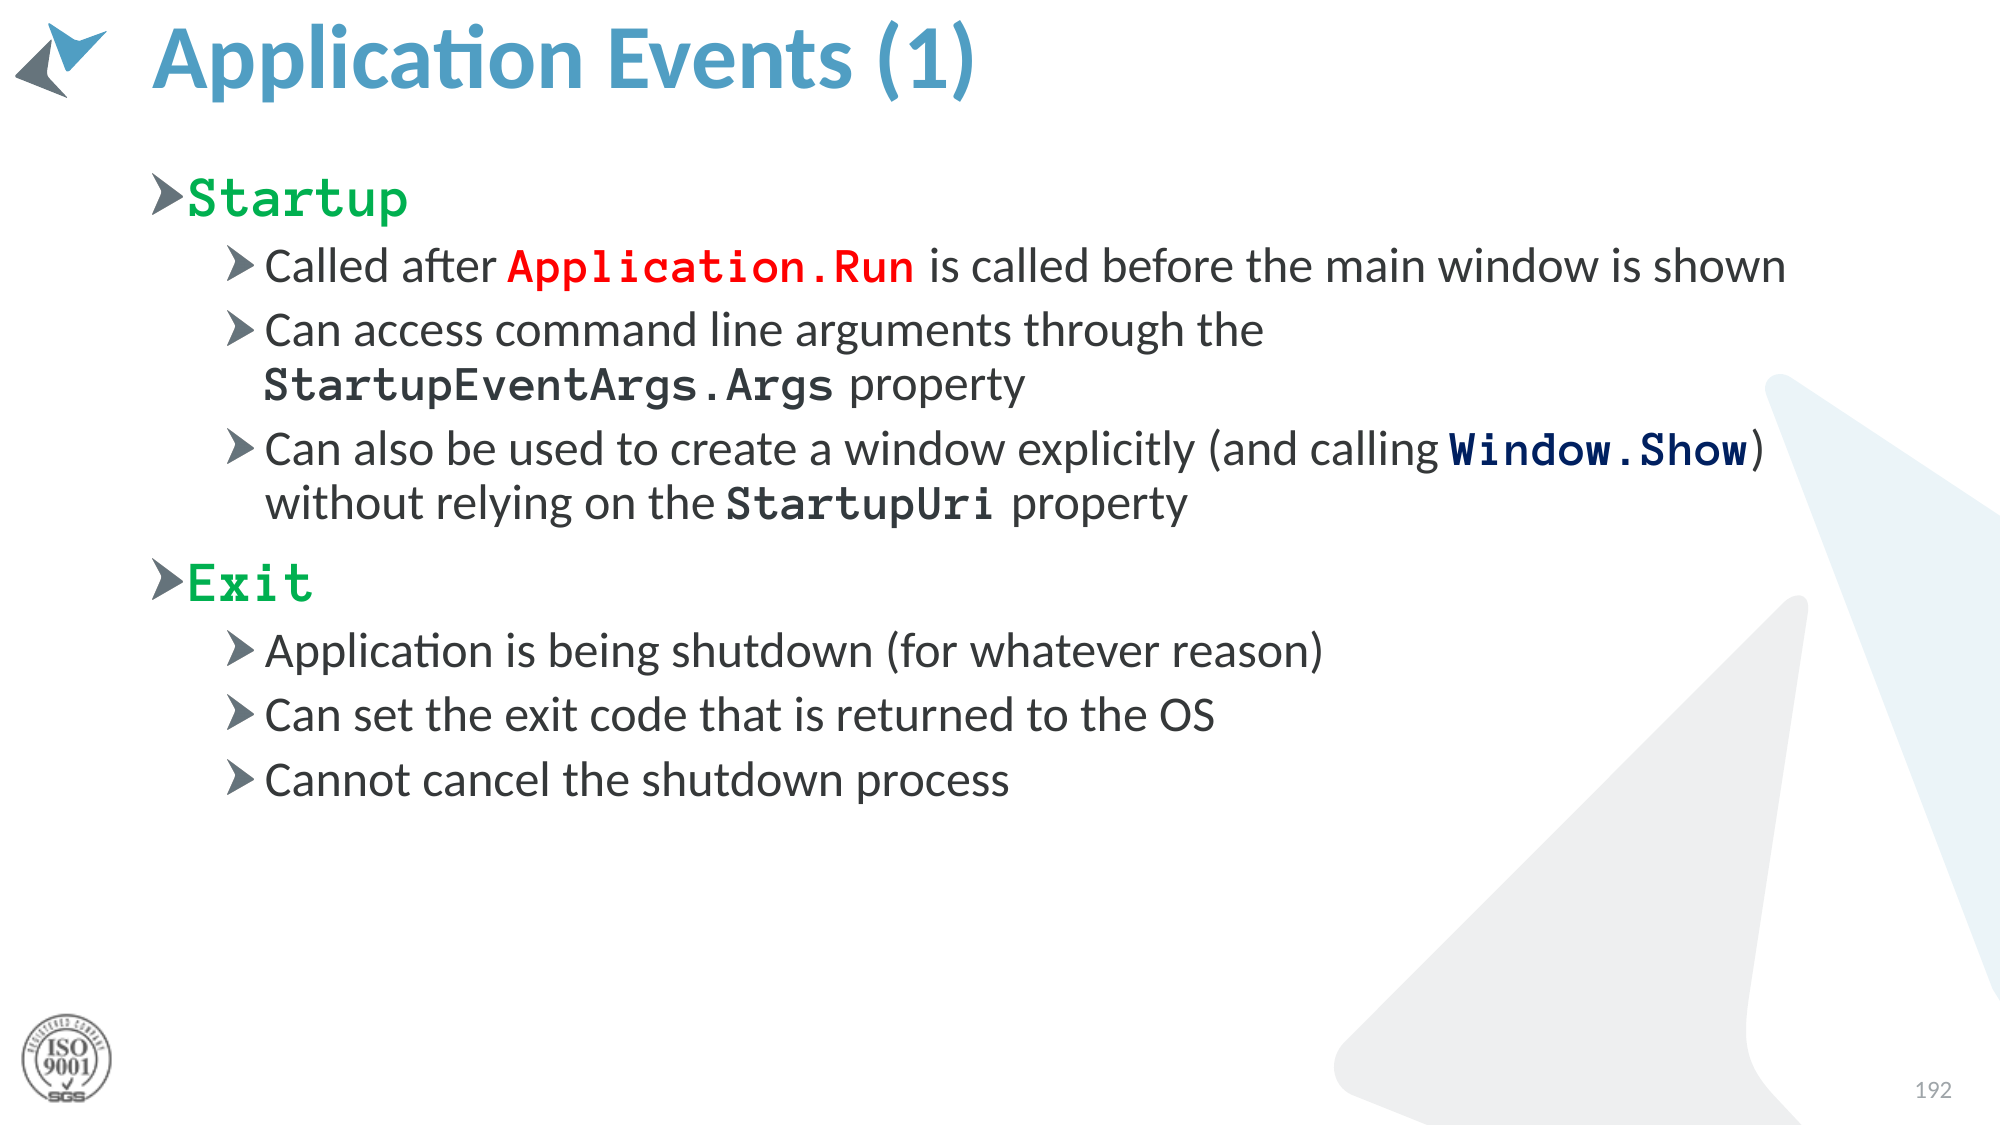

(C)2015 by Pavel Yosifovich
# Application Events (1)
Startup
Called after Application.Run is called before the main window is shown
Can access command line arguments through the StartupEventArgs.Args property
Can also be used to create a window explicitly (and calling Window.Show) without relying on the StartupUri property
Exit
Application is being shutdown (for whatever reason)
Can set the exit code that is returned to the OS
Cannot cancel the shutdown process
192